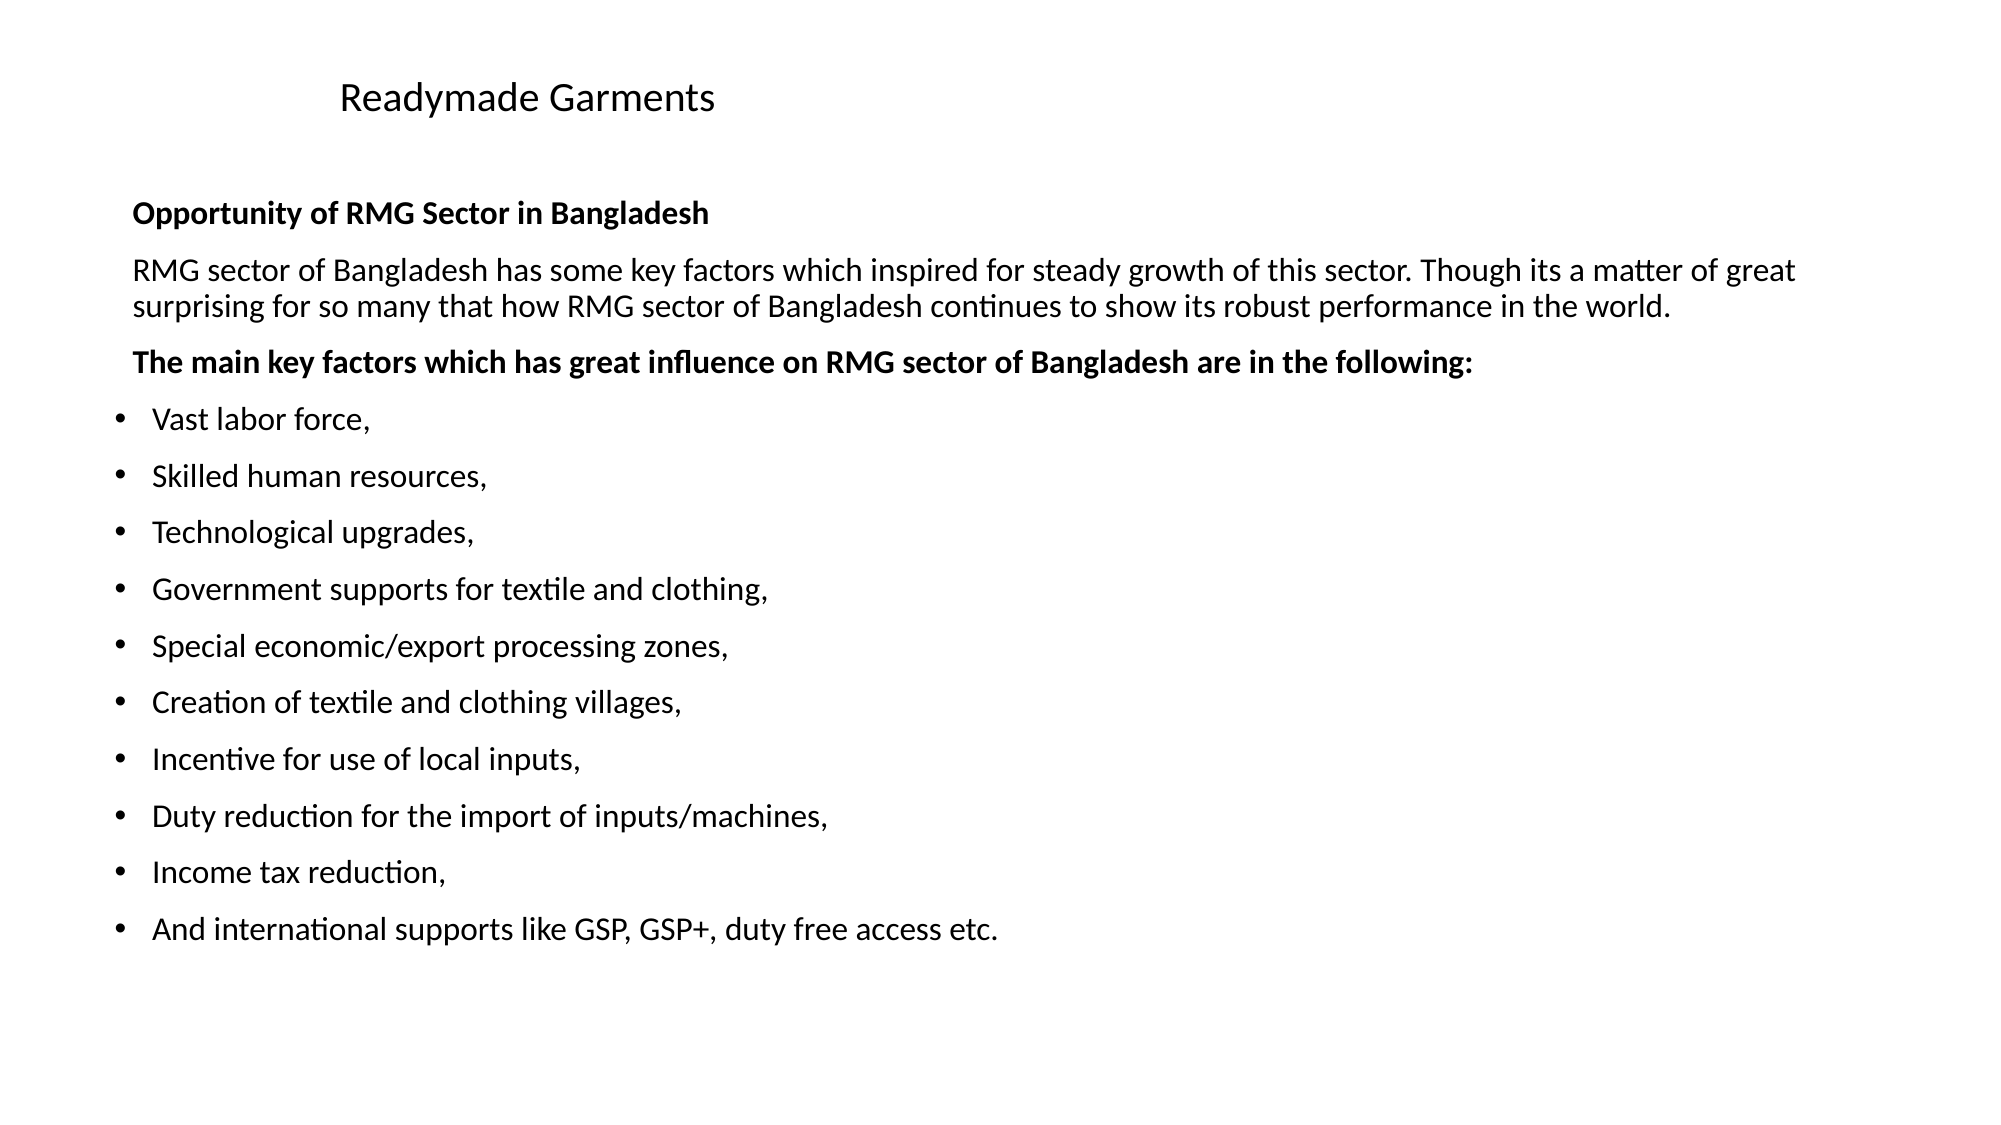

# Readymade Garments

Opportunity of RMG Sector in Bangladesh
RMG sector of Bangladesh has some key factors which inspired for steady growth of this sector. Though its a matter of great surprising for so many that how RMG sector of Bangladesh continues to show its robust performance in the world.
The main key factors which has great influence on RMG sector of Bangladesh are in the following:
Vast labor force,
Skilled human resources,
Technological upgrades,
Government supports for textile and clothing,
Special economic/export processing zones,
Creation of textile and clothing villages,
Incentive for use of local inputs,
Duty reduction for the import of inputs/machines,
Income tax reduction,
And international supports like GSP, GSP+, duty free access etc.